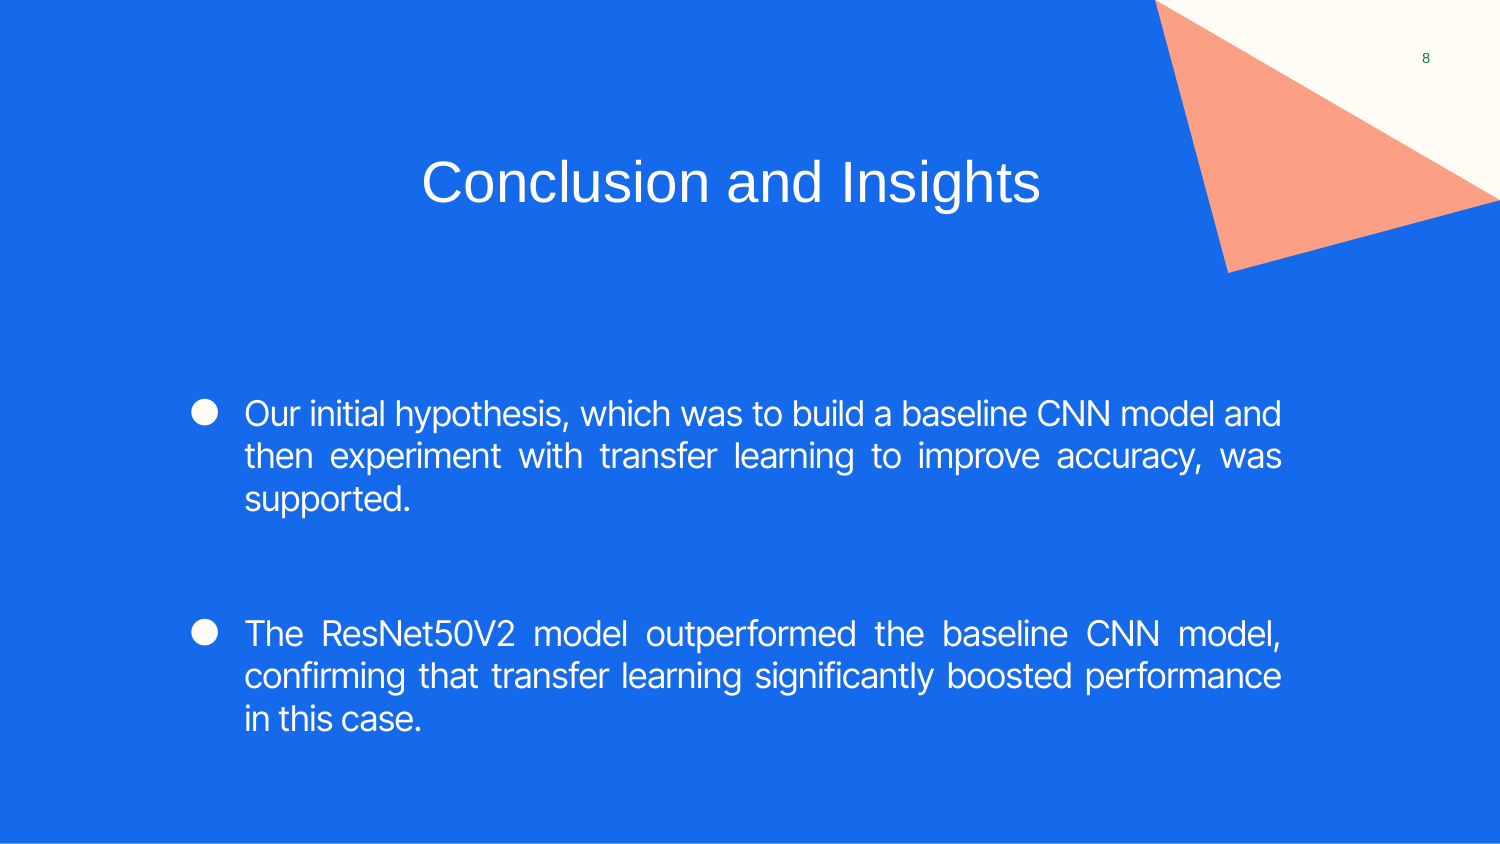

8
# Conclusion and Insights

Our initial hypothesis, which was to build a baseline CNN model and then experiment with transfer learning to improve accuracy, was supported.

The ResNet50V2 model outperformed the baseline CNN model, confirming that transfer learning significantly boosted performance in this case.